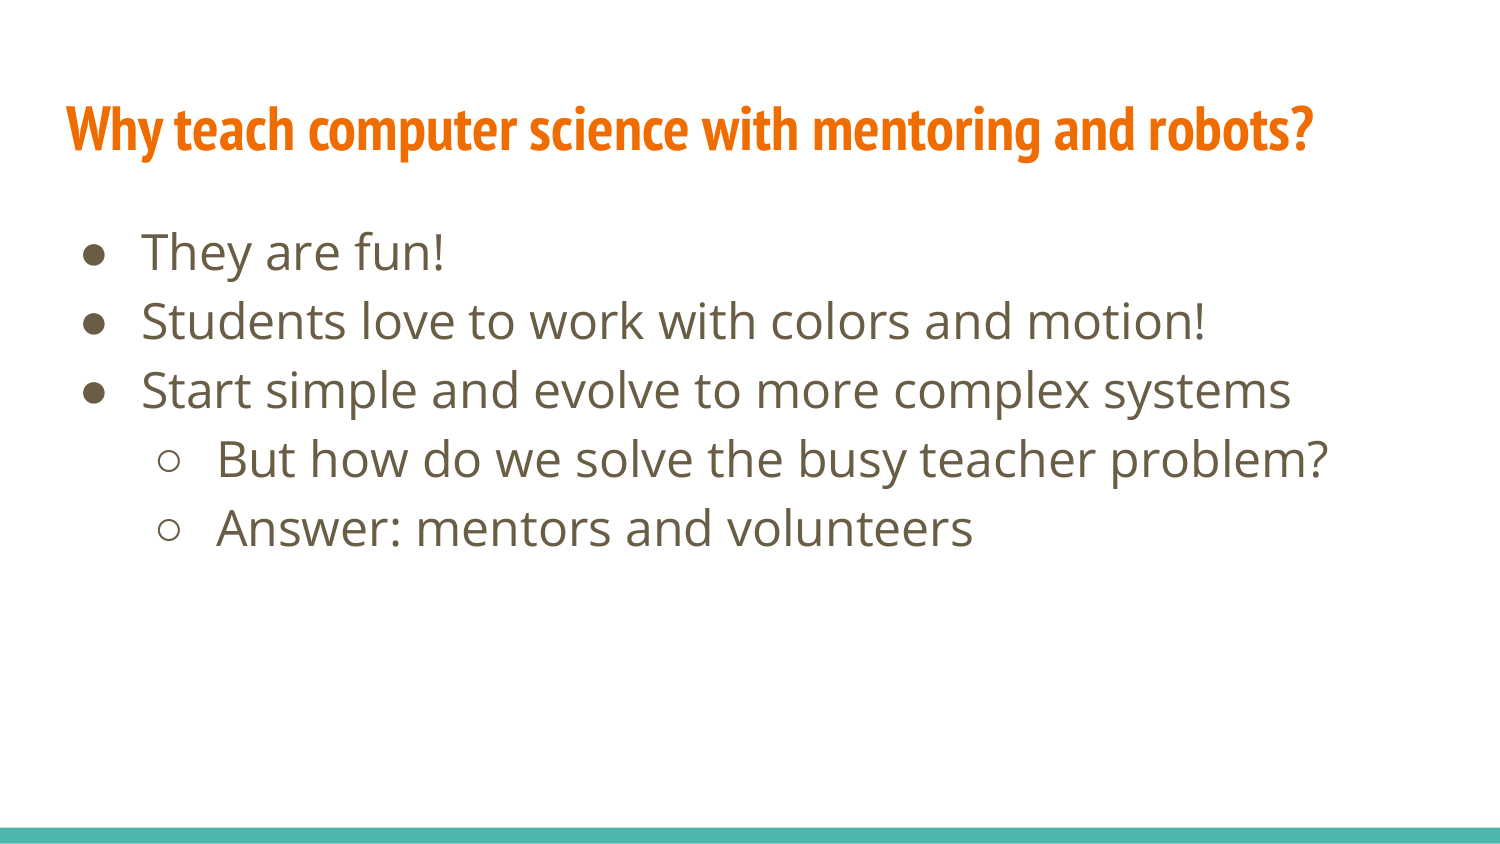

# Why teach computer science with mentoring and robots?
They are fun!
Students love to work with colors and motion!
Start simple and evolve to more complex systems
But how do we solve the busy teacher problem?
Answer: mentors and volunteers